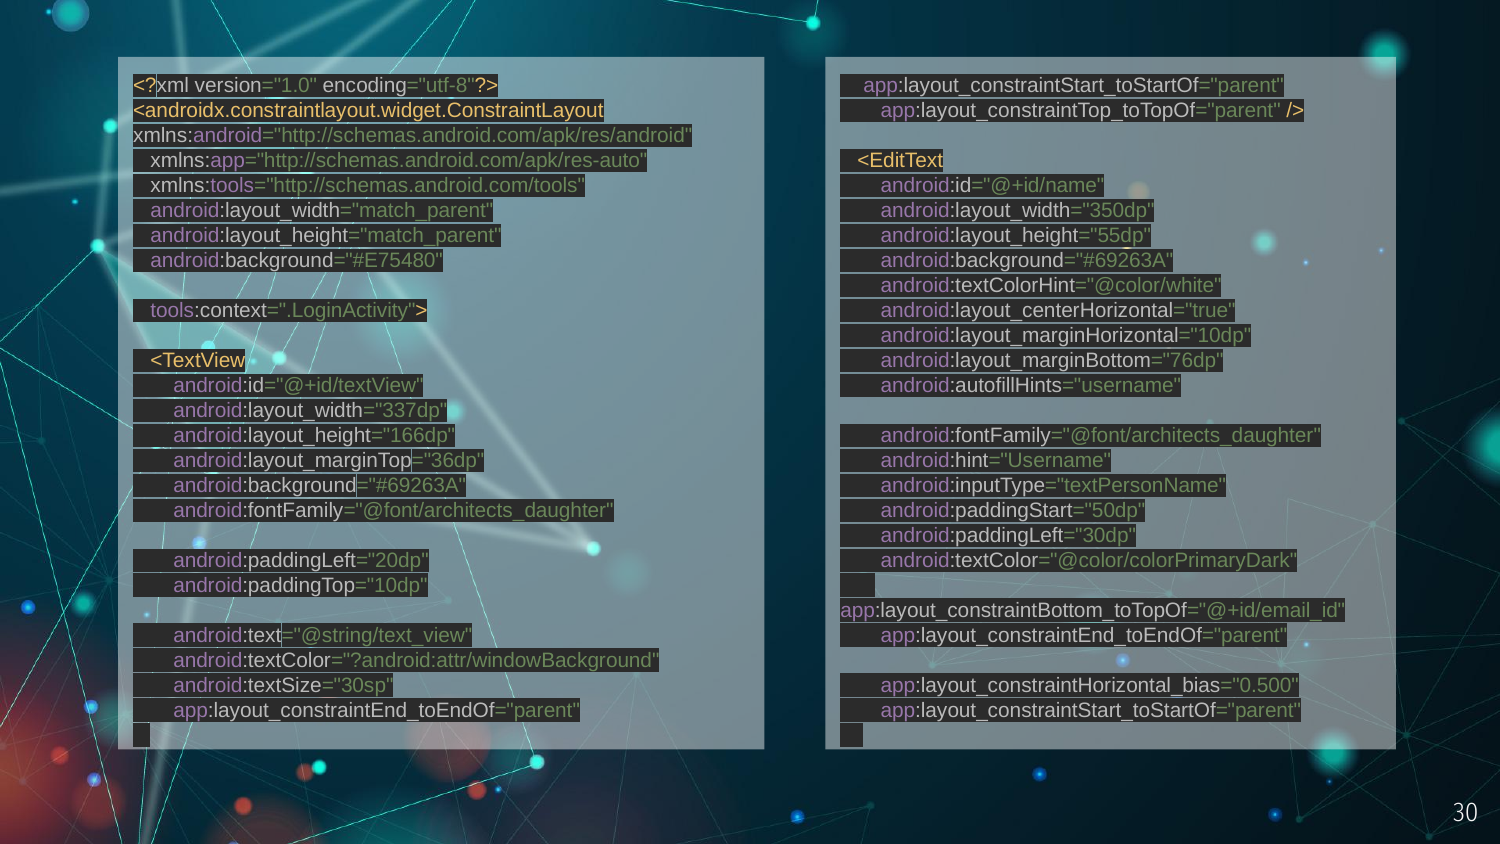

<?xml version="1.0" encoding="utf-8"?>
<androidx.constraintlayout.widget.ConstraintLayout xmlns:android="http://schemas.android.com/apk/res/android"
   xmlns:app="http://schemas.android.com/apk/res-auto"
   xmlns:tools="http://schemas.android.com/tools"
   android:layout_width="match_parent"
   android:layout_height="match_parent"
   android:background="#E75480"

   tools:context=".LoginActivity">

   <TextView
       android:id="@+id/textView"
       android:layout_width="337dp"
       android:layout_height="166dp"
       android:layout_marginTop="36dp"
       android:background="#69263A"
       android:fontFamily="@font/architects_daughter"

       android:paddingLeft="20dp"
       android:paddingTop="10dp"

       android:text="@string/text_view"
       android:textColor="?android:attr/windowBackground"
       android:textSize="30sp"
       app:layout_constraintEnd_toEndOf="parent"

    app:layout_constraintStart_toStartOf="parent"
       app:layout_constraintTop_toTopOf="parent" />

   <EditText
       android:id="@+id/name"
       android:layout_width="350dp"
       android:layout_height="55dp"
       android:background="#69263A"
       android:textColorHint="@color/white"
       android:layout_centerHorizontal="true"
       android:layout_marginHorizontal="10dp"
       android:layout_marginBottom="76dp"
       android:autofillHints="username"

       android:fontFamily="@font/architects_daughter"
       android:hint="Username"
       android:inputType="textPersonName"
       android:paddingStart="50dp"
       android:paddingLeft="30dp"
       android:textColor="@color/colorPrimaryDark"
       app:layout_constraintBottom_toTopOf="@+id/email_id"
       app:layout_constraintEnd_toEndOf="parent"

       app:layout_constraintHorizontal_bias="0.500"
       app:layout_constraintStart_toStartOf="parent"

30